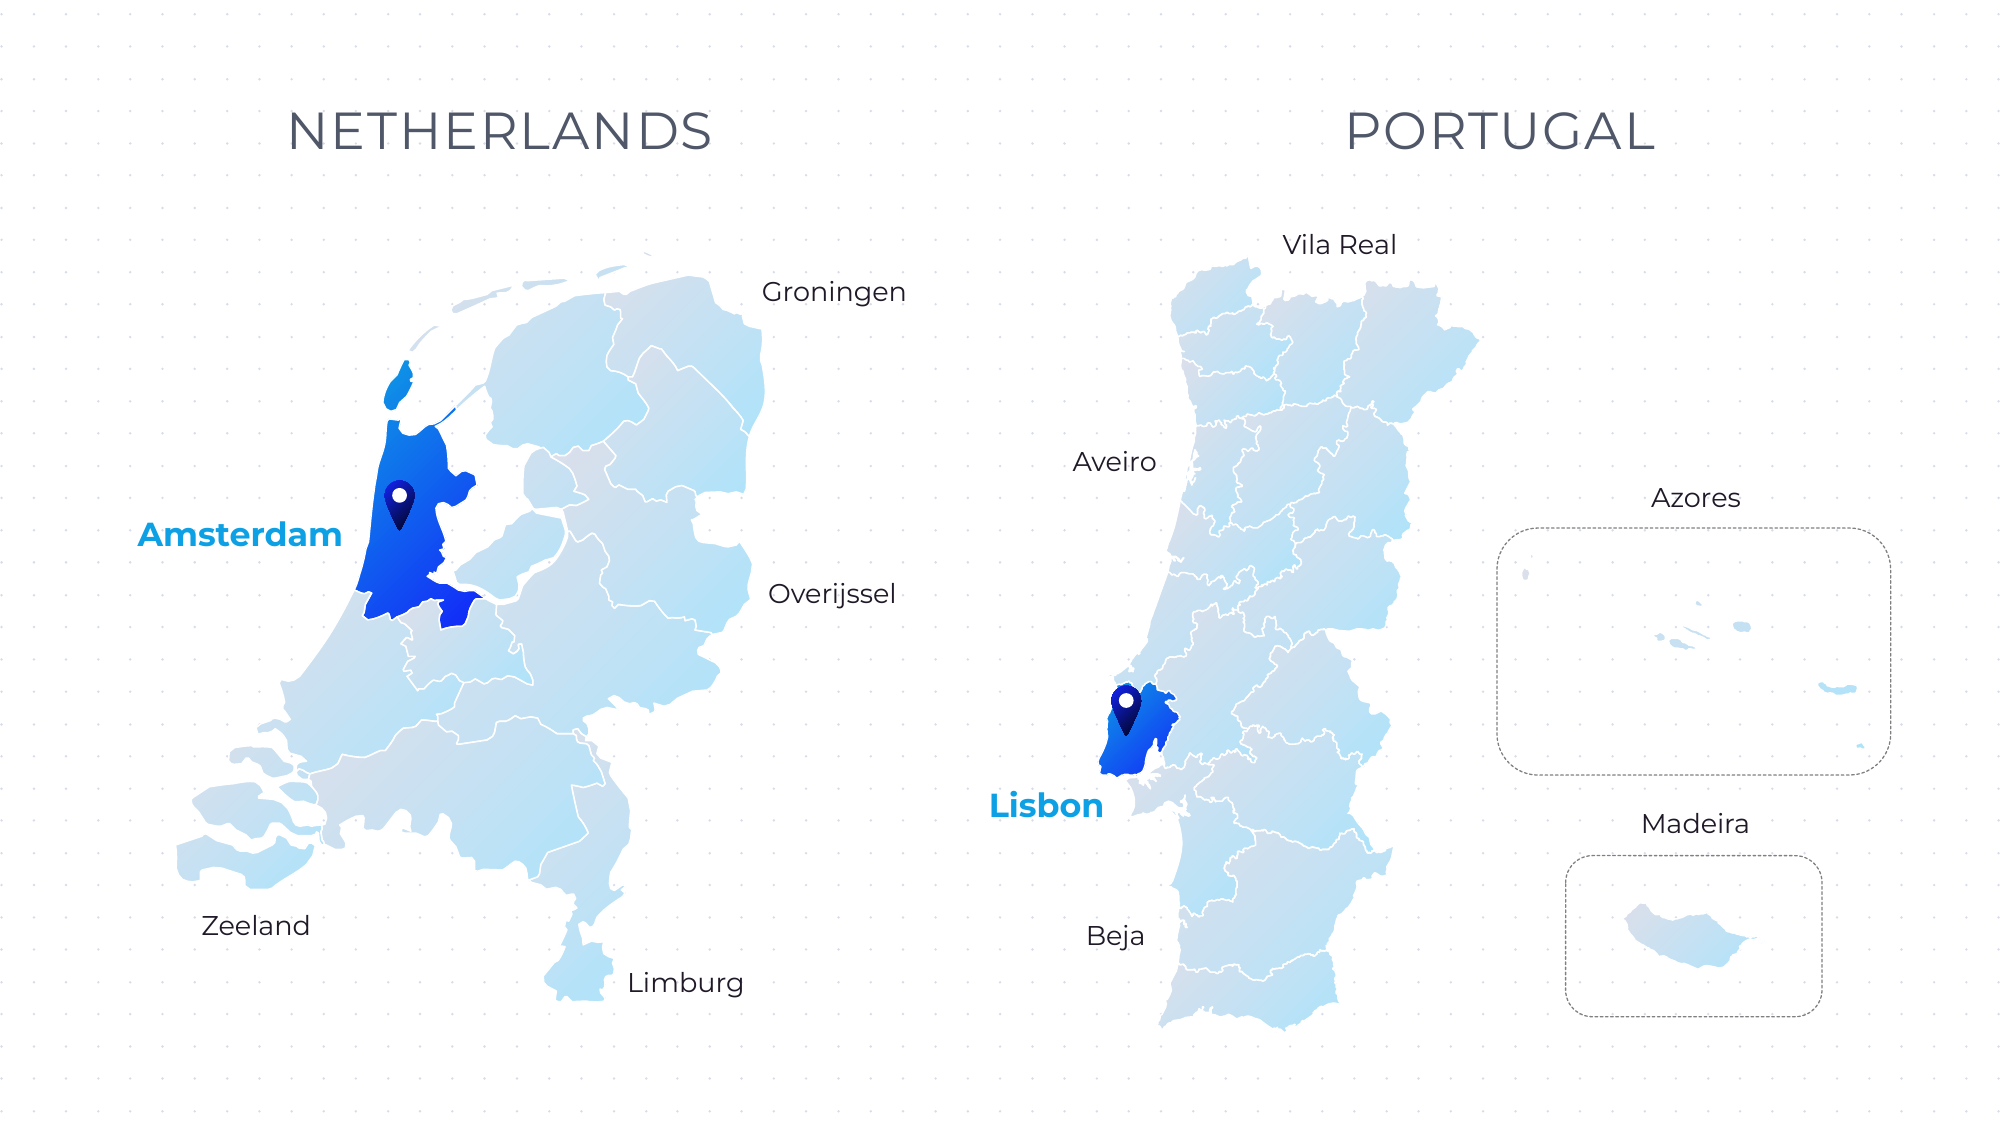

NETHERLANDS
PORTUGAL
Vila Real
Aveiro
Azores
Lisbon
Madeira
Beja

Groningen
Amsterdam
Overijssel
Zeeland
Limburg